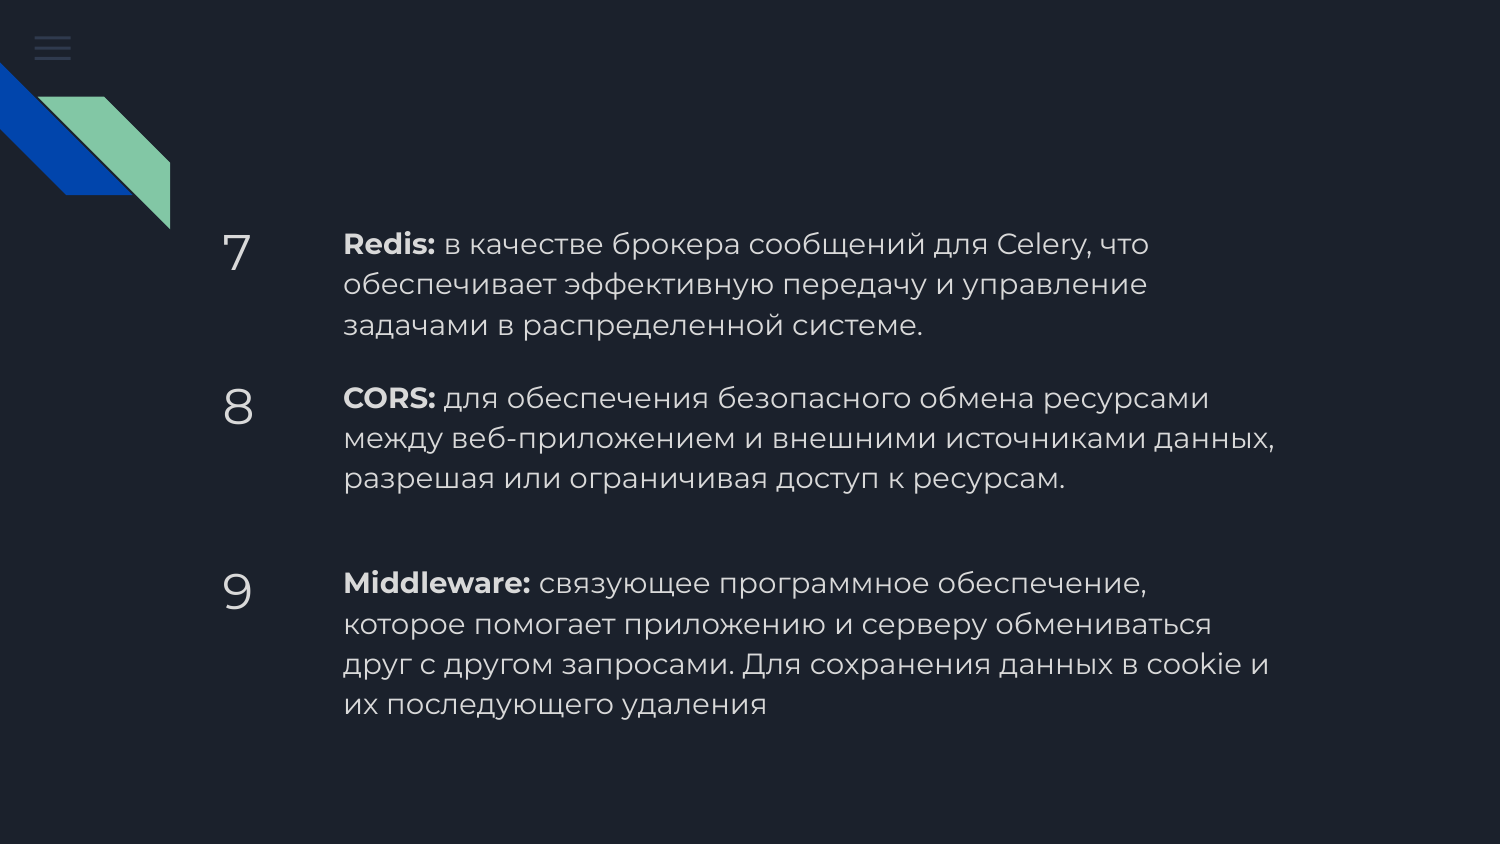

7

Redis: в качестве брокера сообщений для Celery, что обеспечивает эффективную передачу и управление задачами в распределенной системе.

8

CORS: для обеспечения безопасного обмена ресурсами между веб-приложением и внешними источниками данных, разрешая или ограничивая доступ к ресурсам.

9
Middleware: связующее программное обеспечение, которое помогает приложению и серверу обмениваться друг с другом запросами. Для сохранения данных в cookie и их последующего удаления